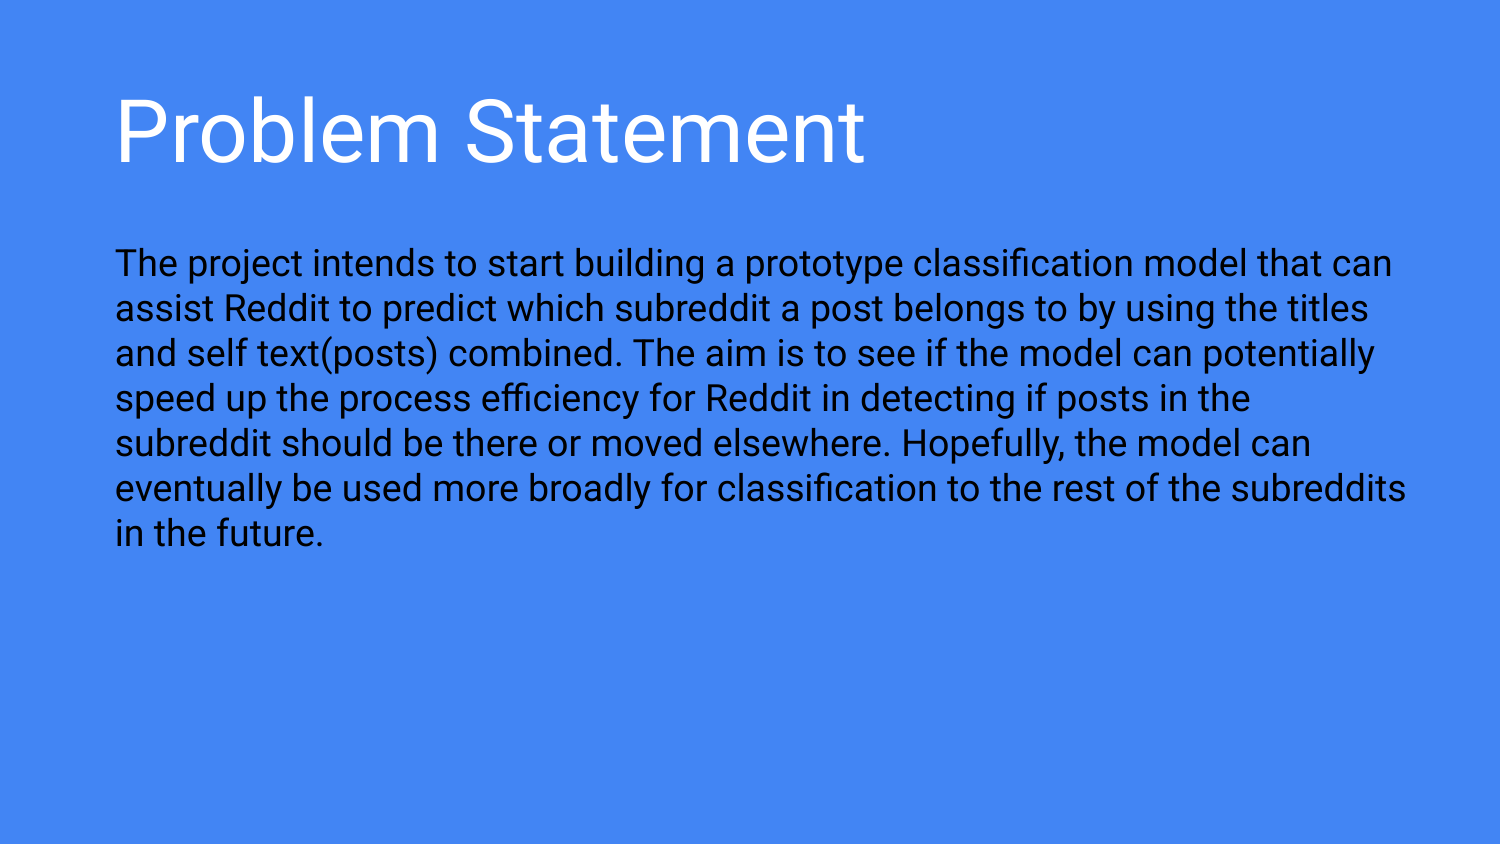

# Problem Statement
The project intends to start building a prototype classification model that can assist Reddit to predict which subreddit a post belongs to by using the titles and self text(posts) combined. The aim is to see if the model can potentially speed up the process efficiency for Reddit in detecting if posts in the subreddit should be there or moved elsewhere. Hopefully, the model can eventually be used more broadly for classification to the rest of the subreddits in the future.